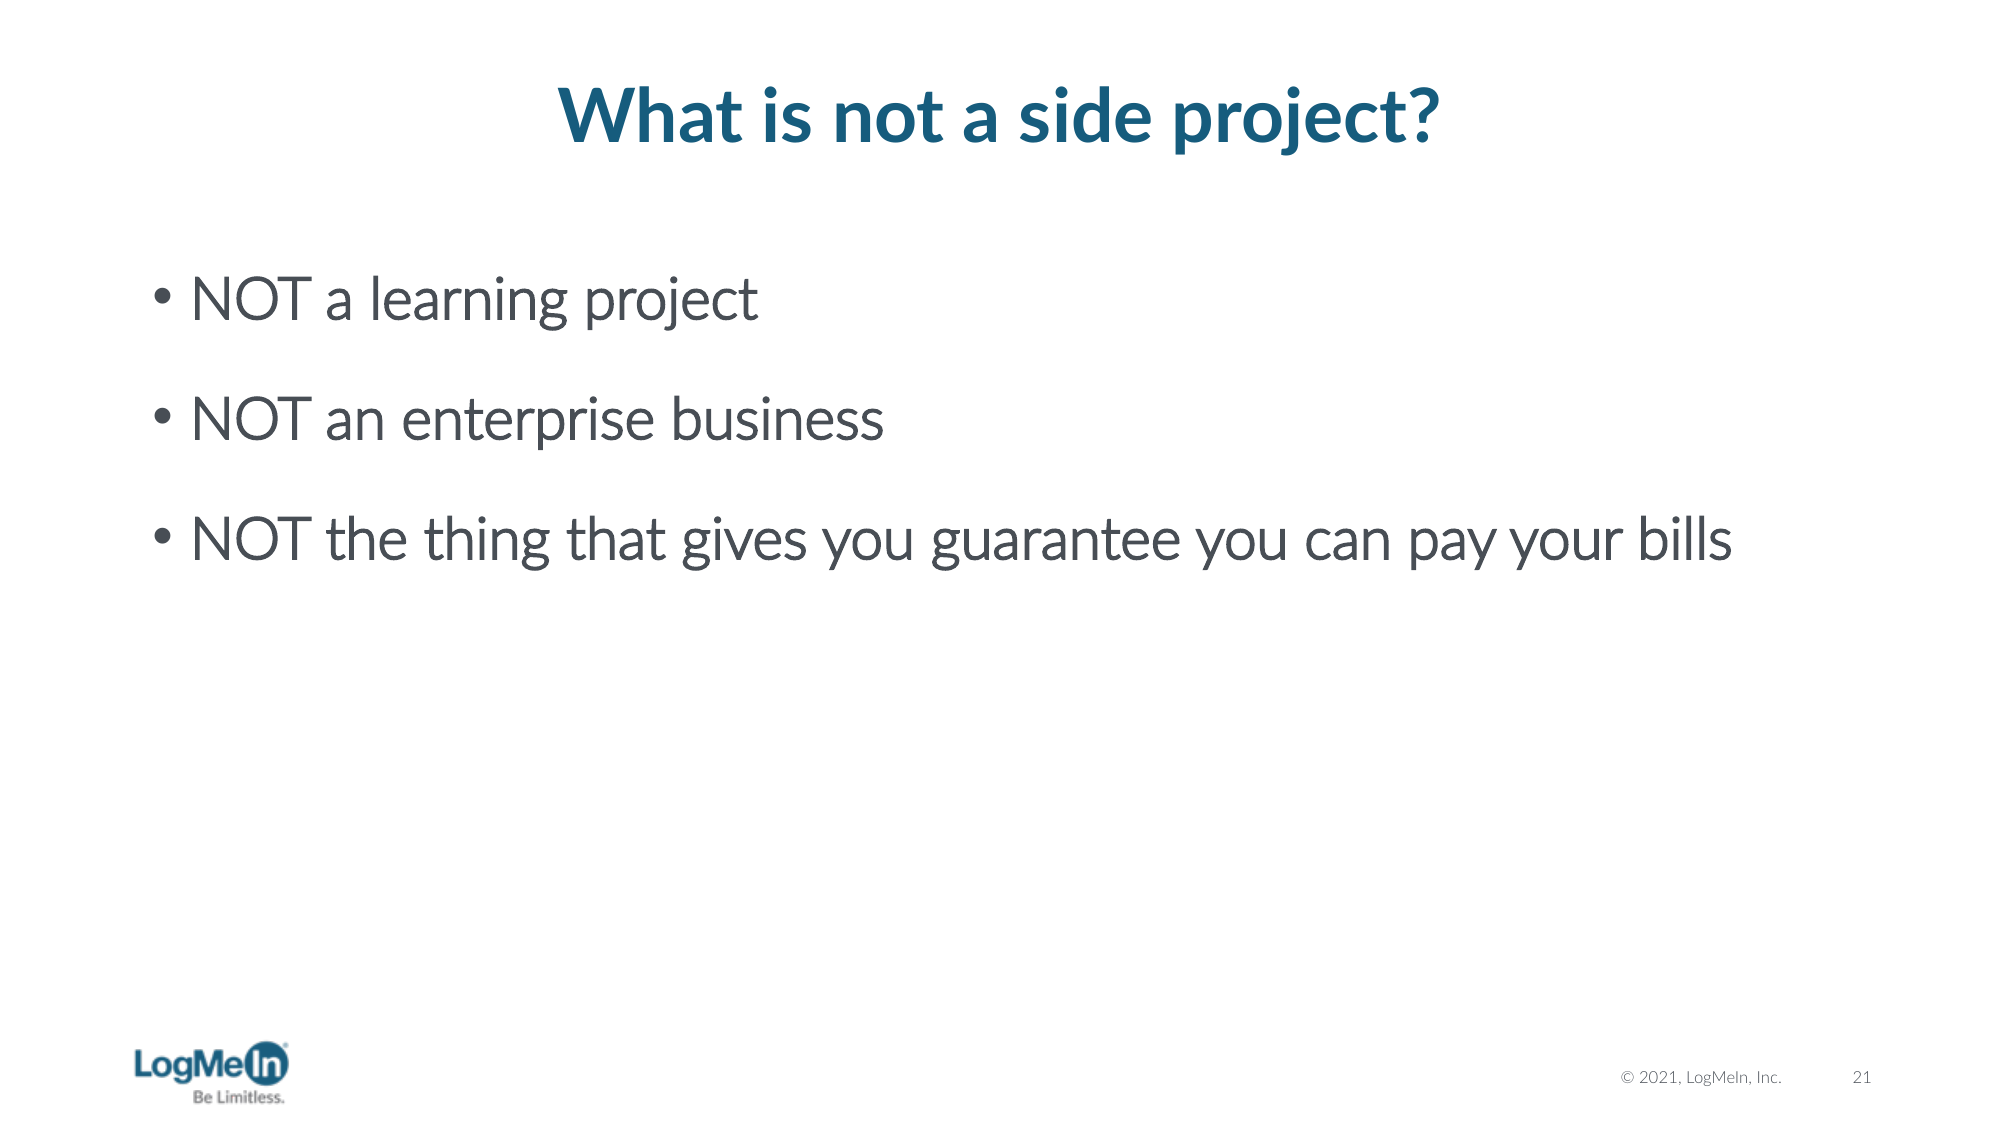

# What is not a side project?
NOT a learning project
NOT an enterprise business
NOT the thing that gives you guarantee you can pay your bills